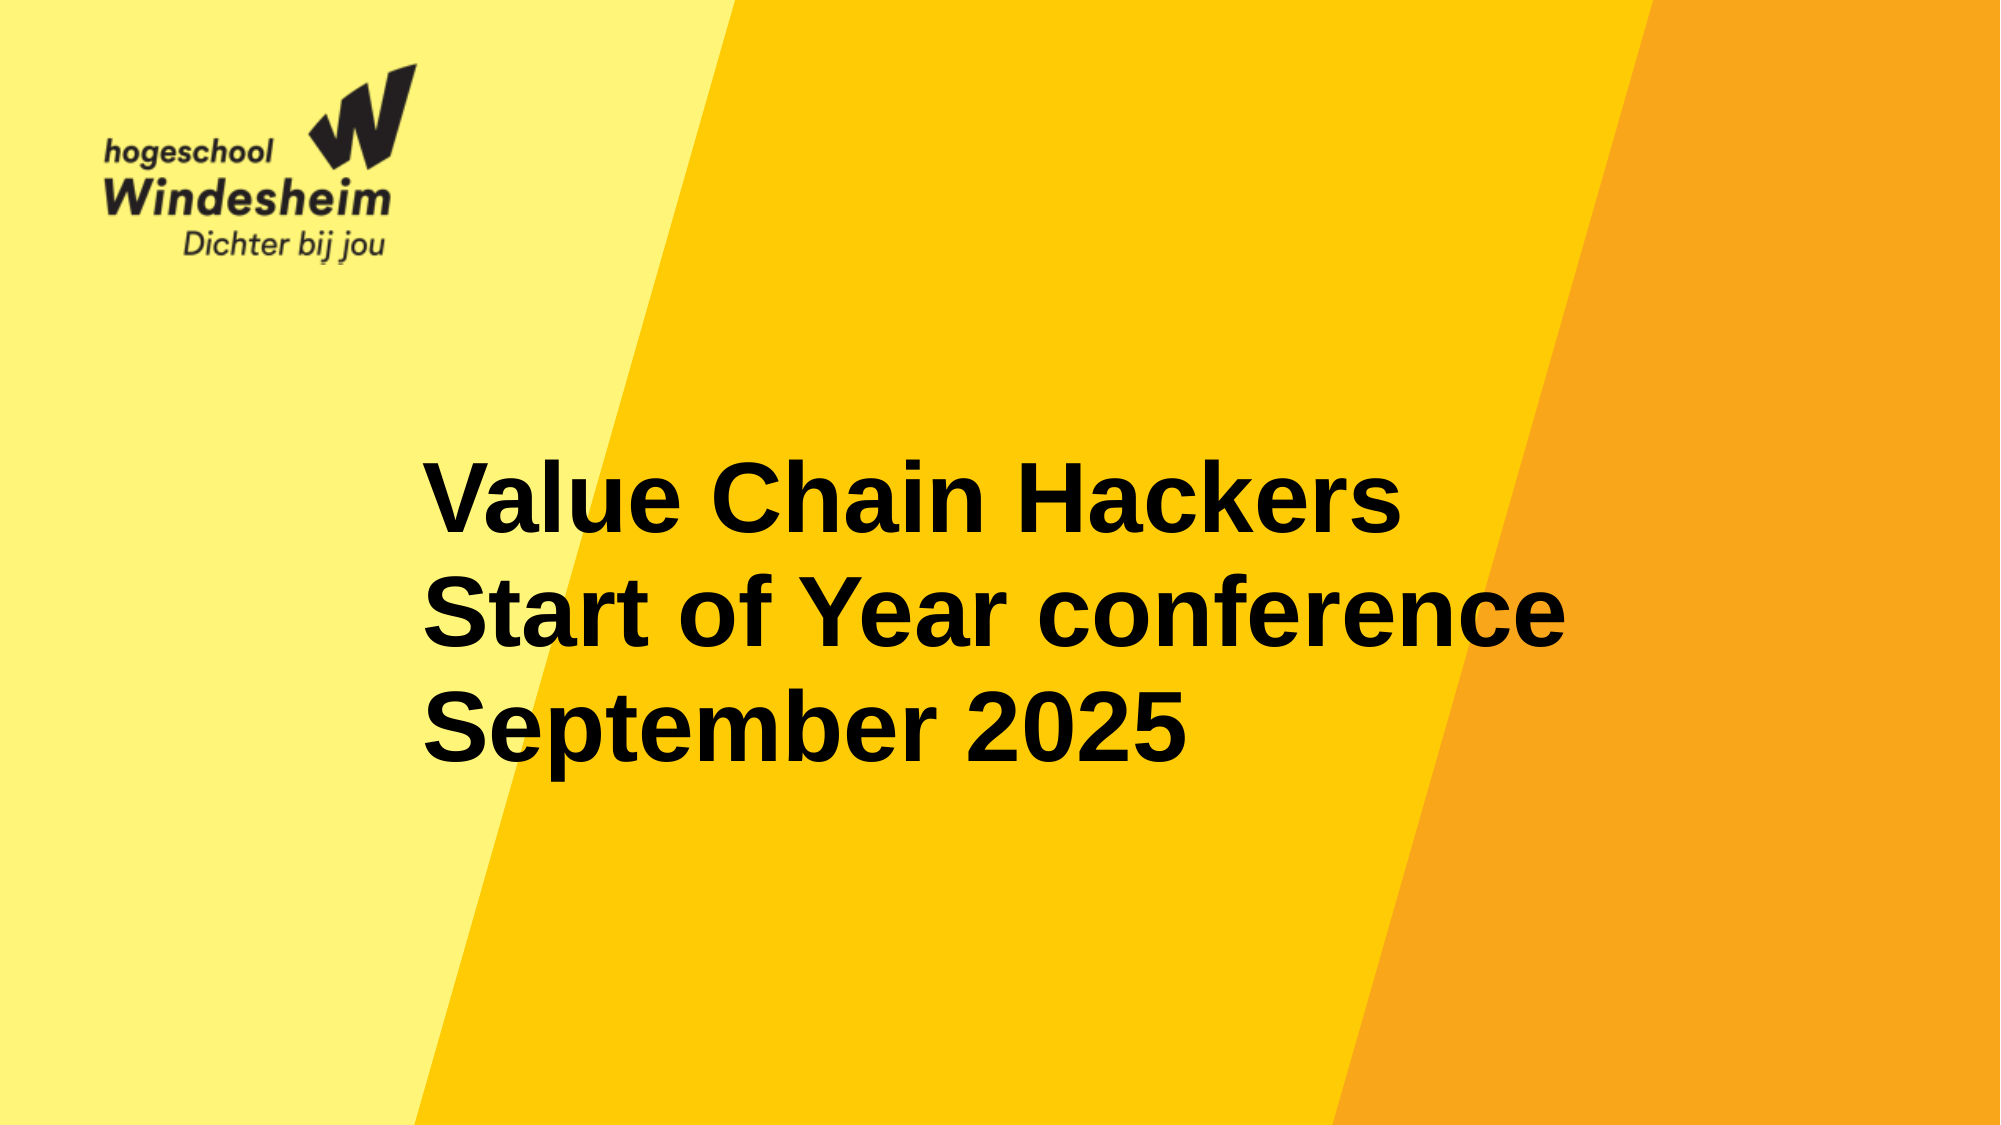

# Value Chain Hackers Start of Year conference September 2025